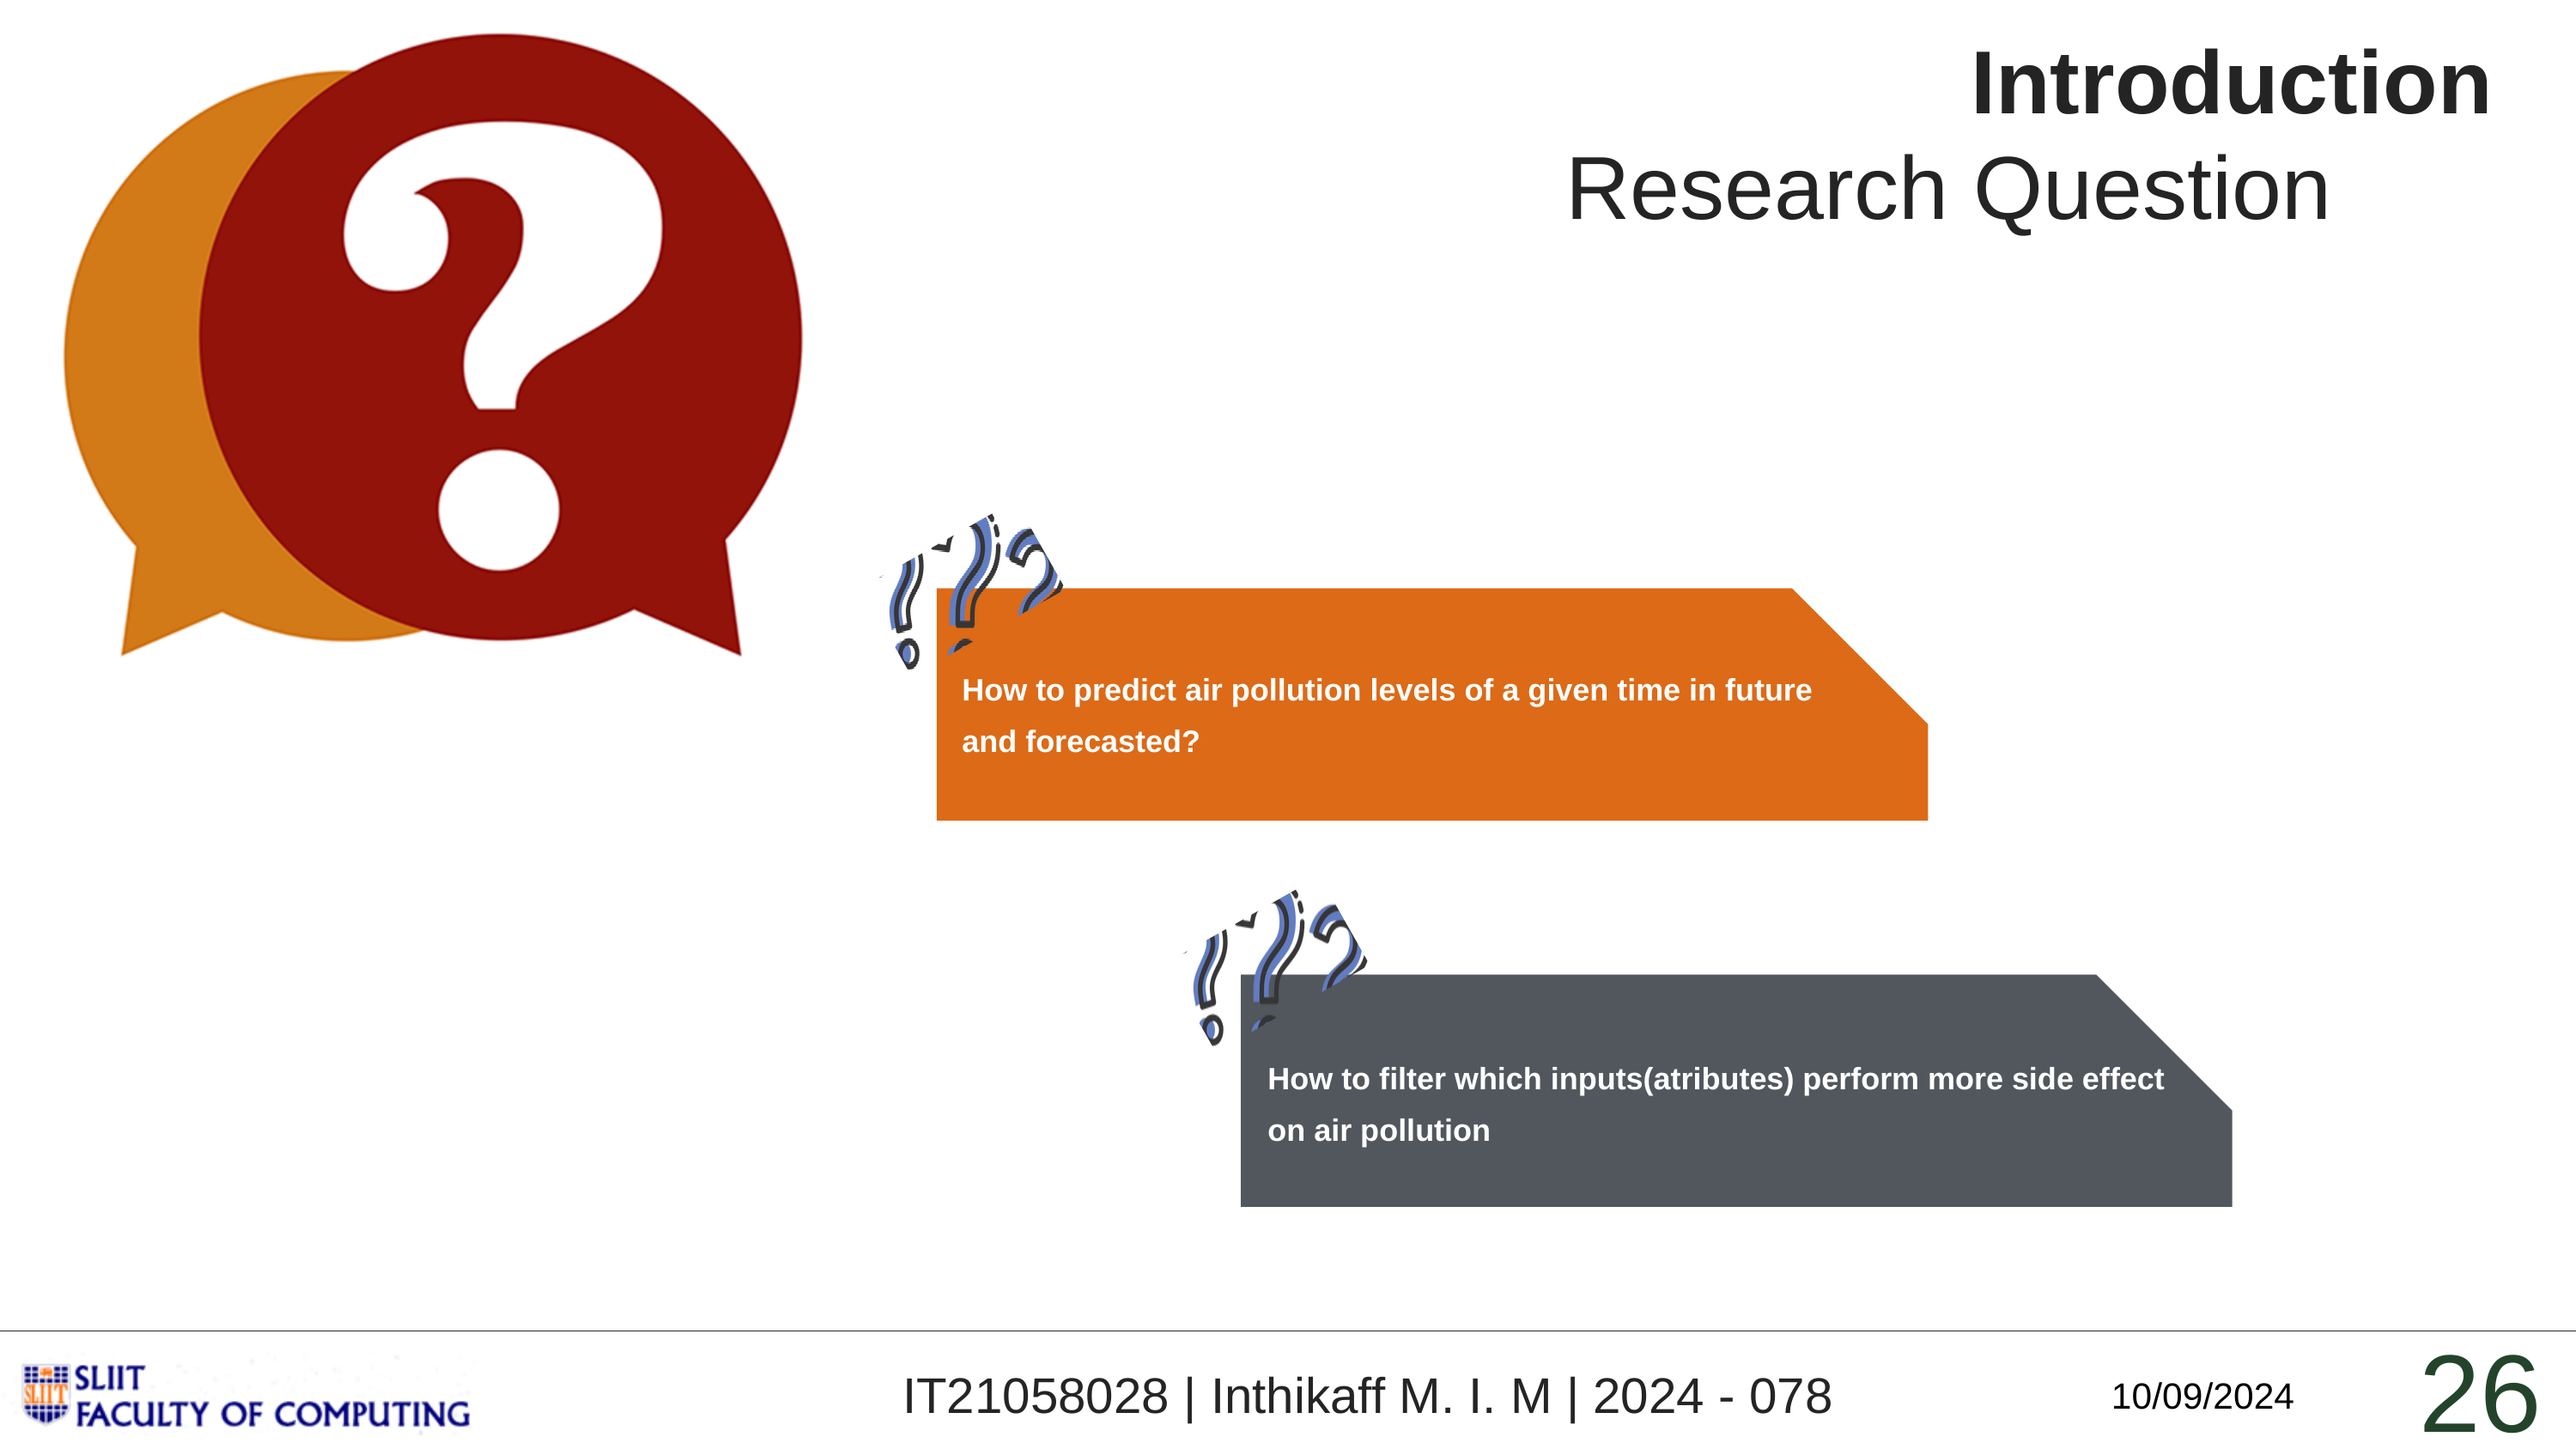

Introduction

Research Question

How to predict air pollution levels of a given time in future and forecasted?

How to filter which inputs(atributes) perform more side effect on air pollution
26

IT21058028 | Inthikaff M. I. M | 2024 - 078
10/09/2024